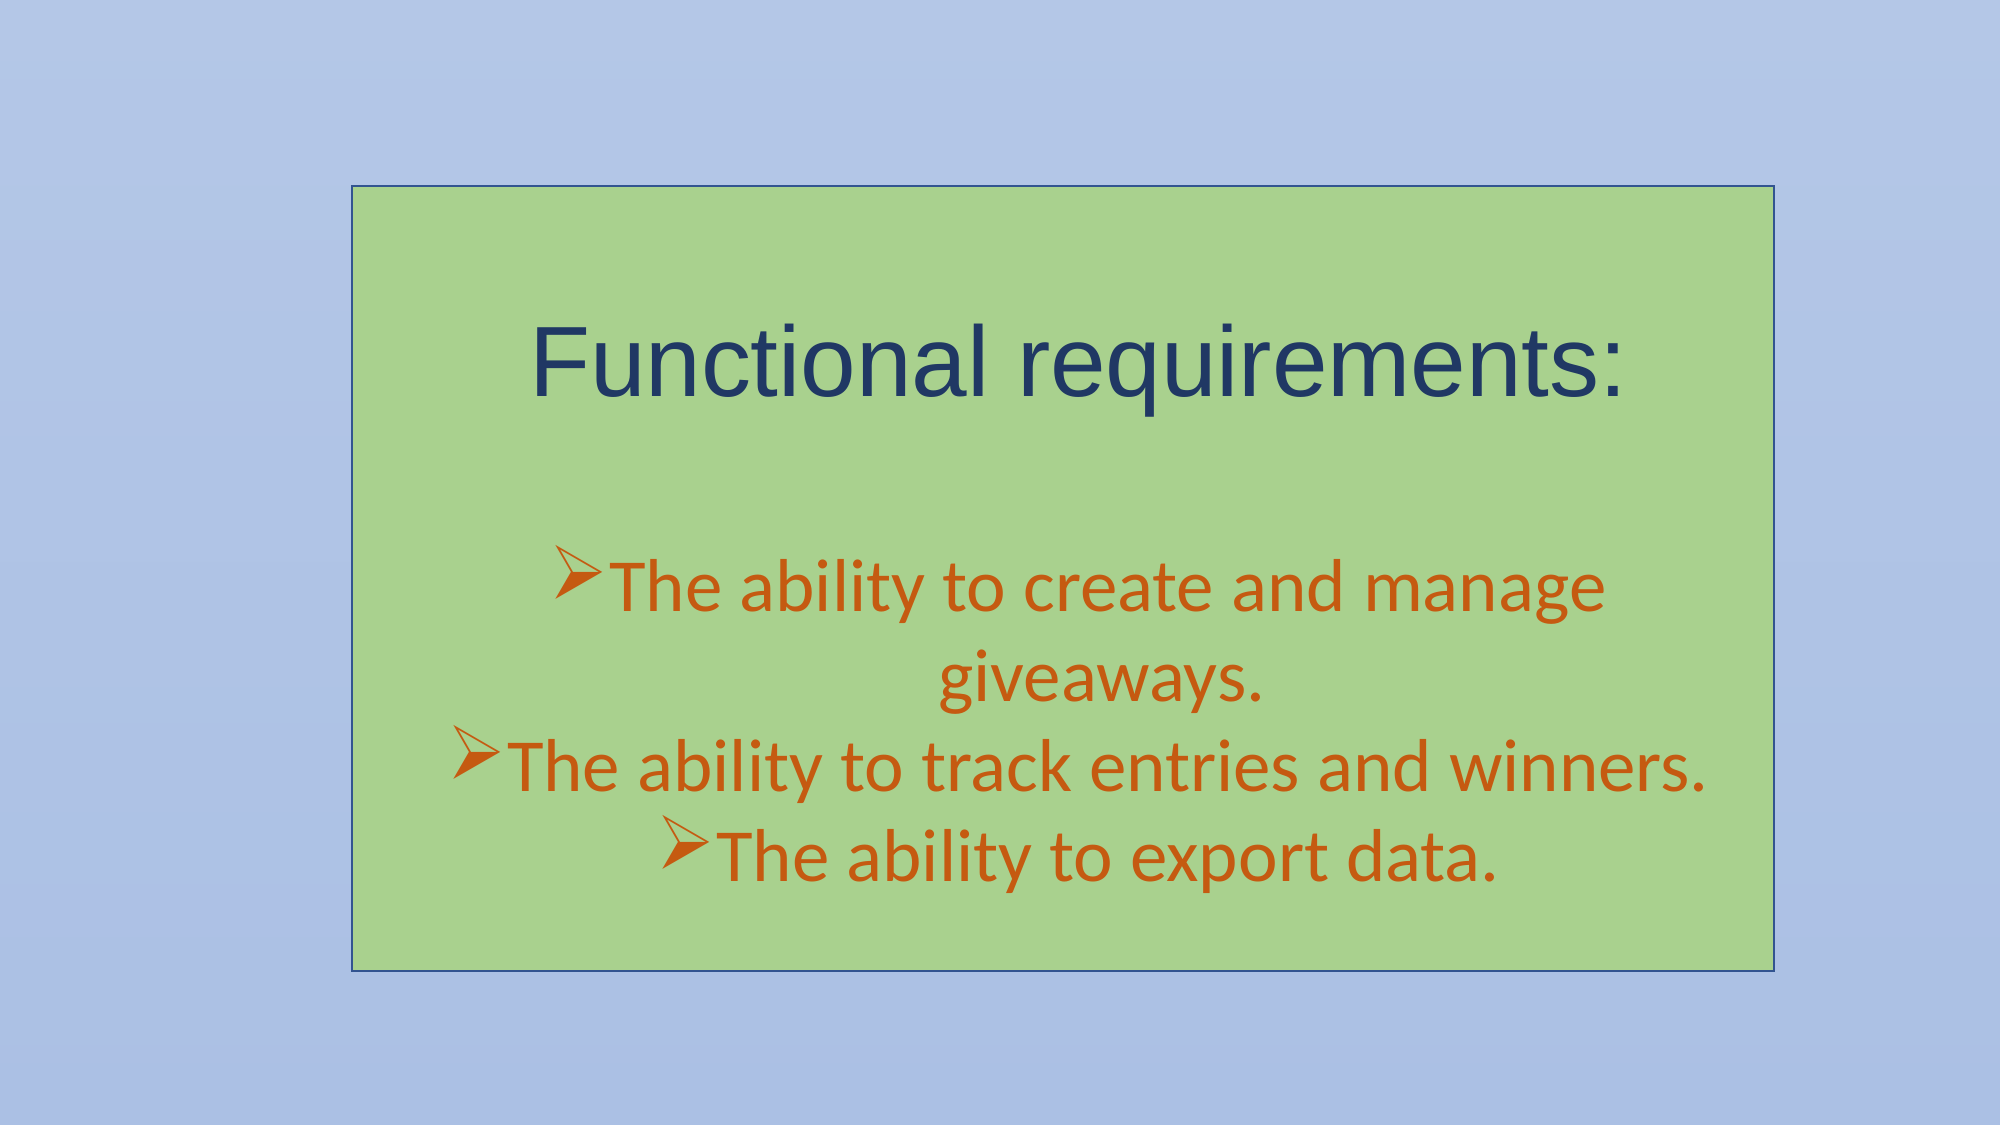

Functional requirements:

The ability to create and manage giveaways.
The ability to track entries and winners.
The ability to export data.